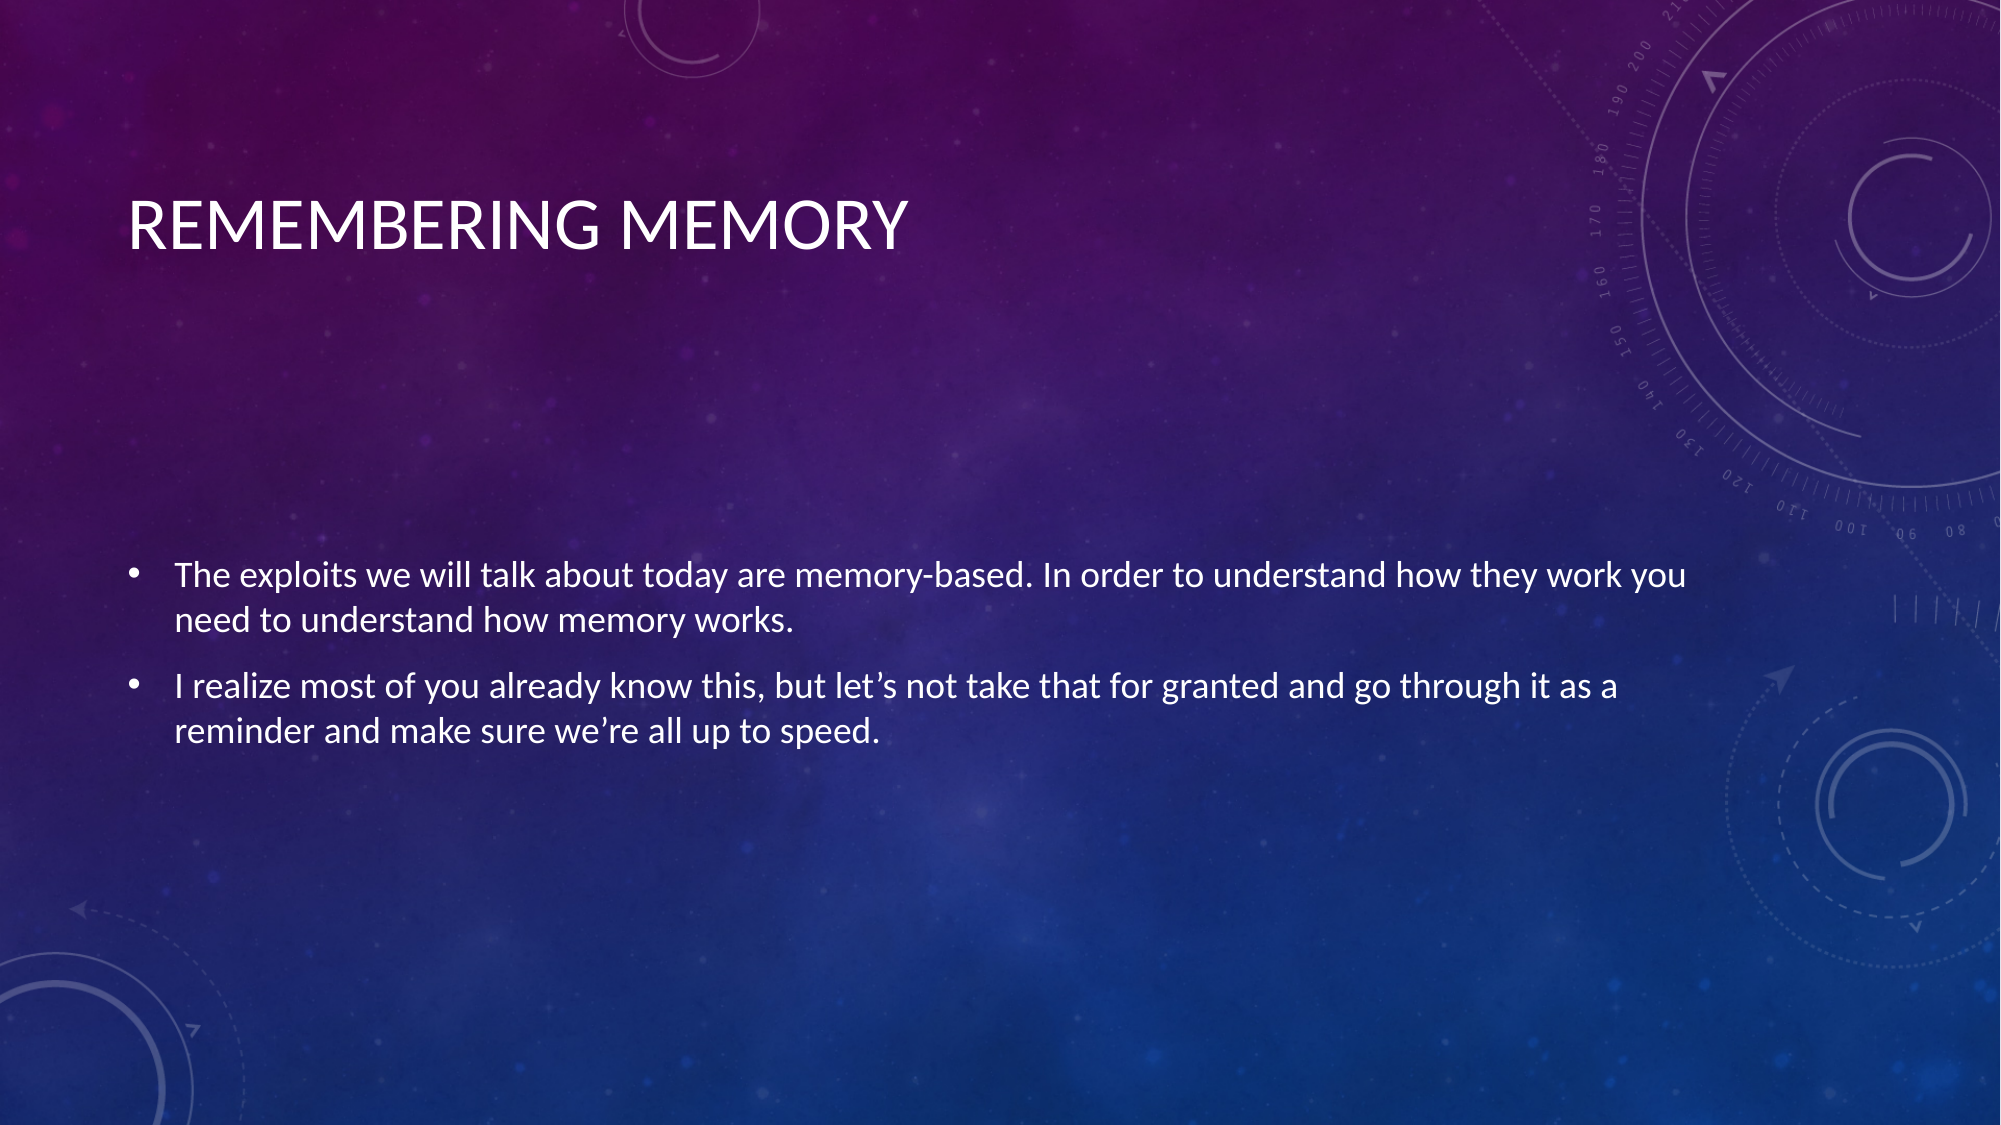

# Remembering memory
The exploits we will talk about today are memory-based. In order to understand how they work you need to understand how memory works.
I realize most of you already know this, but let’s not take that for granted and go through it as a reminder and make sure we’re all up to speed.